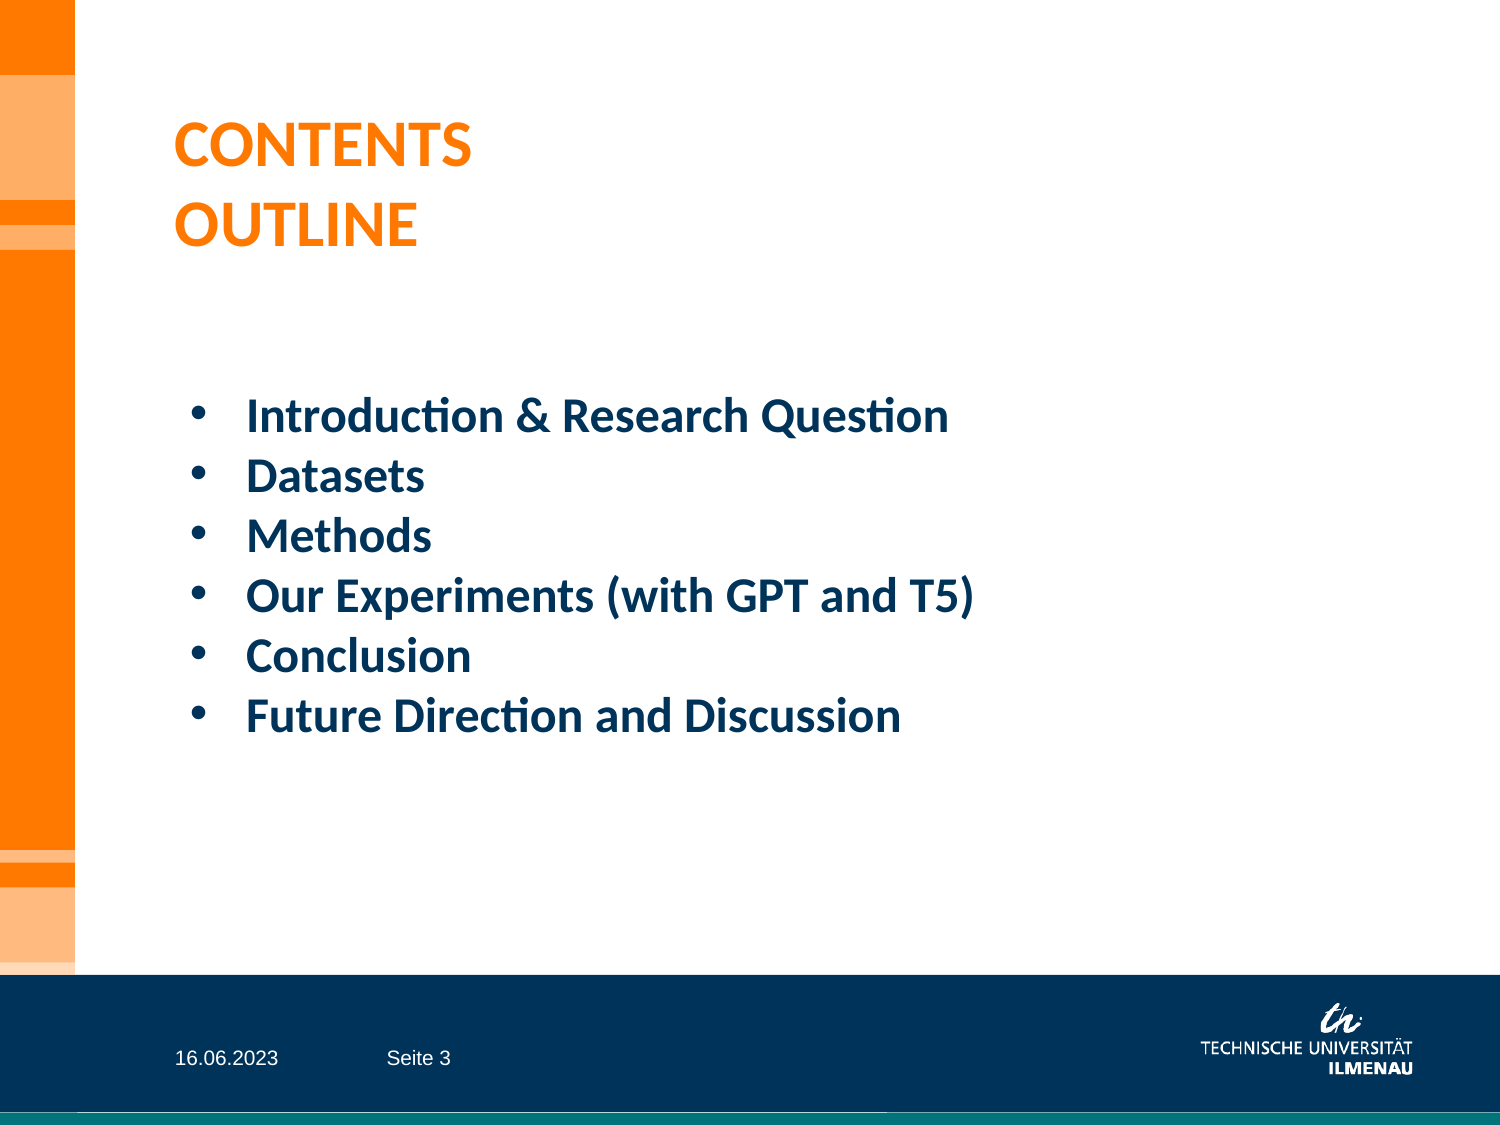

CONTENTS
OUTLINE

Introduction & Research Question
Datasets
Methods
Our Experiments (with GPT and T5)
Conclusion
Future Direction and Discussion

16.06.2023
Seite 3